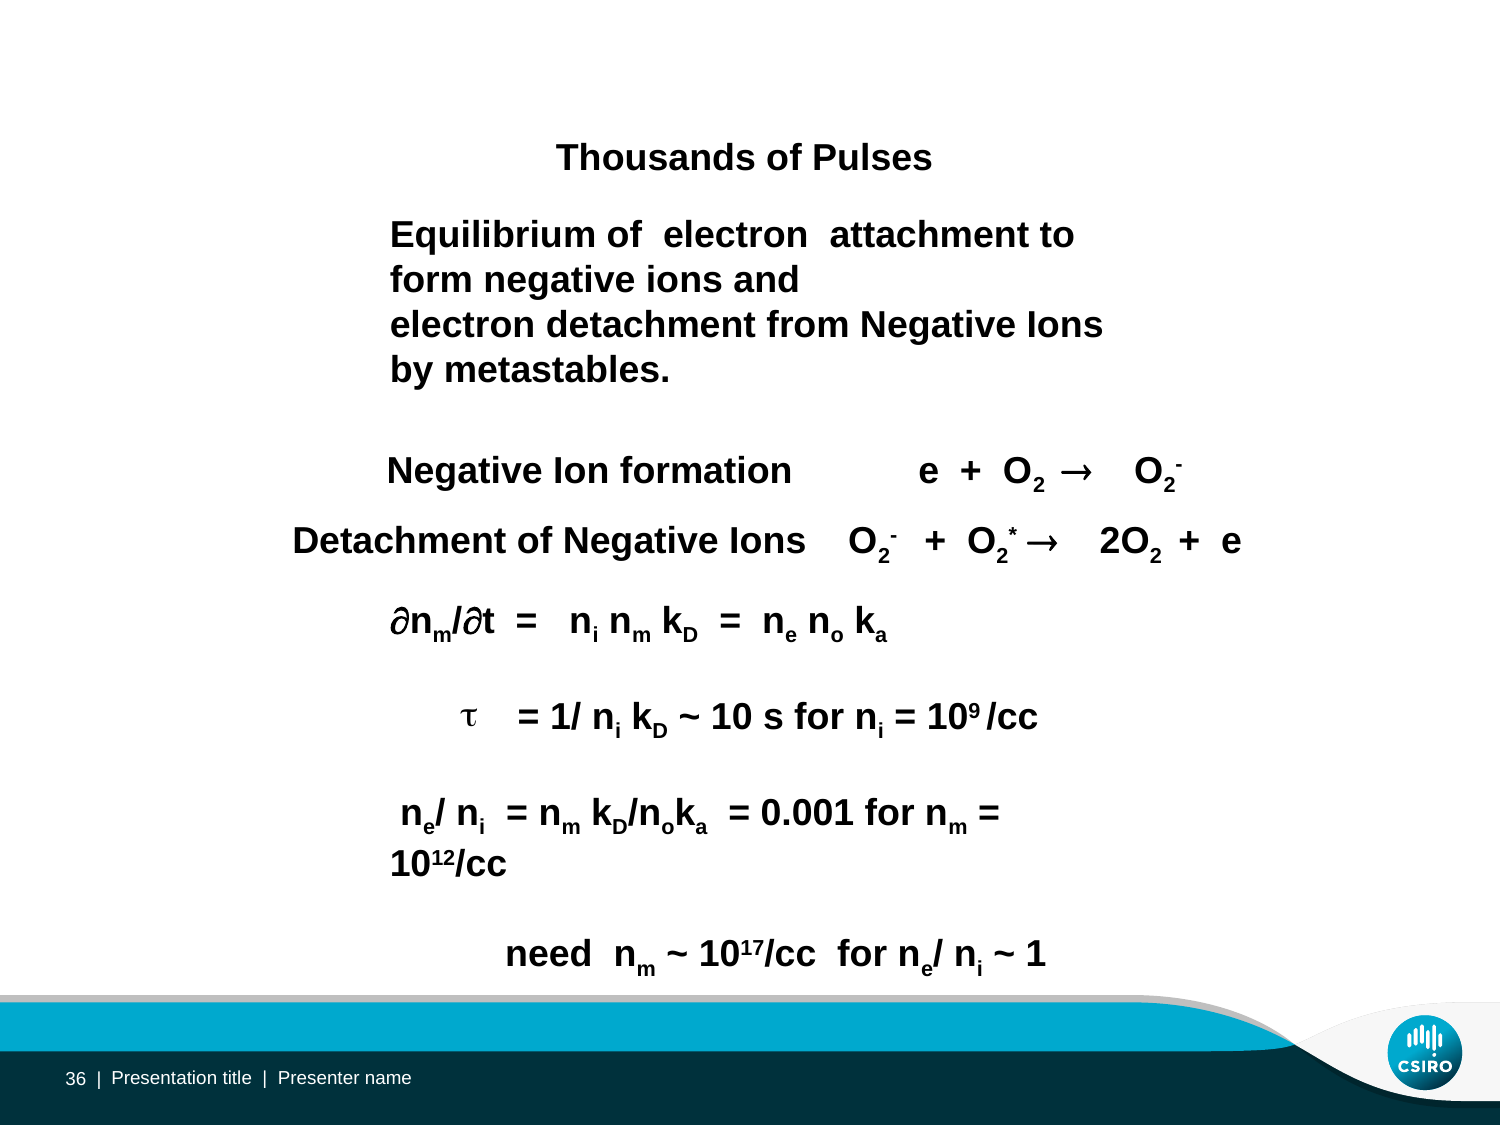

Thousands of Pulses
Equilibrium of  electron  attachment to form negative ions and
electron detachment from Negative Ions by metastables.
Negative Ion formation            e  +  O2  →    O2-
Detachment of Negative Ions    O2-   +  O2* →    2O2  +  e
∂nm/∂t  =   ni nm kD  =  ne no ka

= 1/ ni kD ~ 10 s for ni = 109 /cc

 ne/ ni  = nm kD/noka  = 0.001 for nm = 1012/cc

           need  nm ~ 1017/cc  for ne/ ni ~ 1
36  |
Presentation title  |  Presenter name